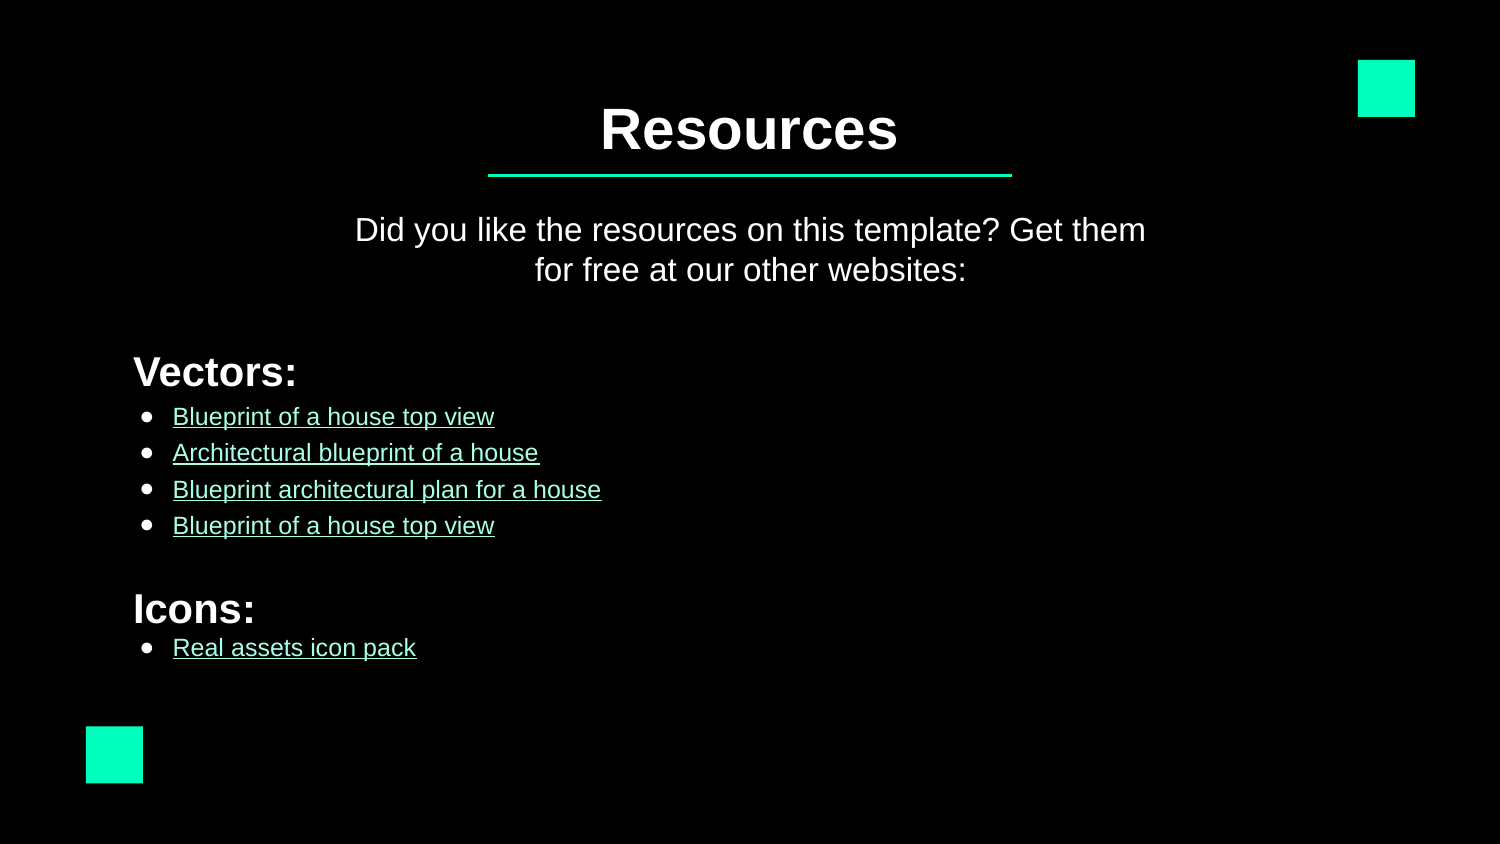

# Resources
Did you like the resources on this template? Get them for free at our other websites:
Vectors:
Blueprint of a house top view
Architectural blueprint of a house
Blueprint architectural plan for a house
Blueprint of a house top view

Icons:
Real assets icon pack